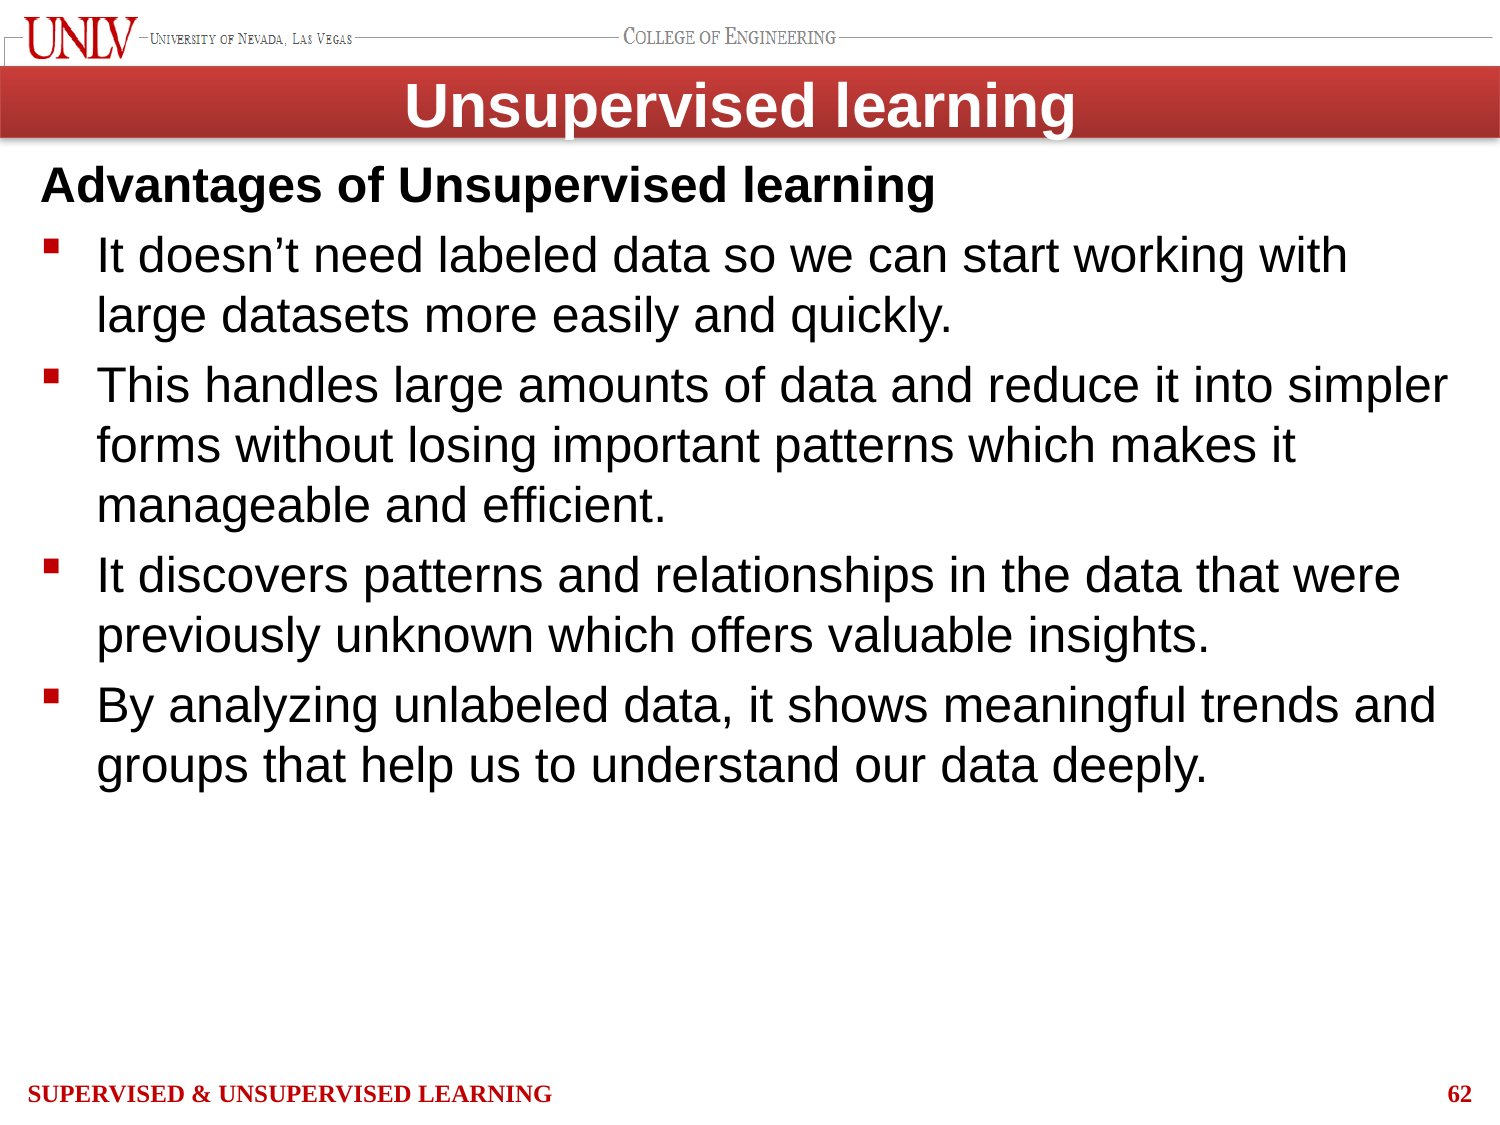

# Unsupervised learning
Advantages of Unsupervised learning
It doesn’t need labeled data so we can start working with large datasets more easily and quickly.
This handles large amounts of data and reduce it into simpler forms without losing important patterns which makes it manageable and efficient.
It discovers patterns and relationships in the data that were previously unknown which offers valuable insights.
By analyzing unlabeled data, it shows meaningful trends and groups that help us to understand our data deeply.
Supervised & Unsupervised Learning
62